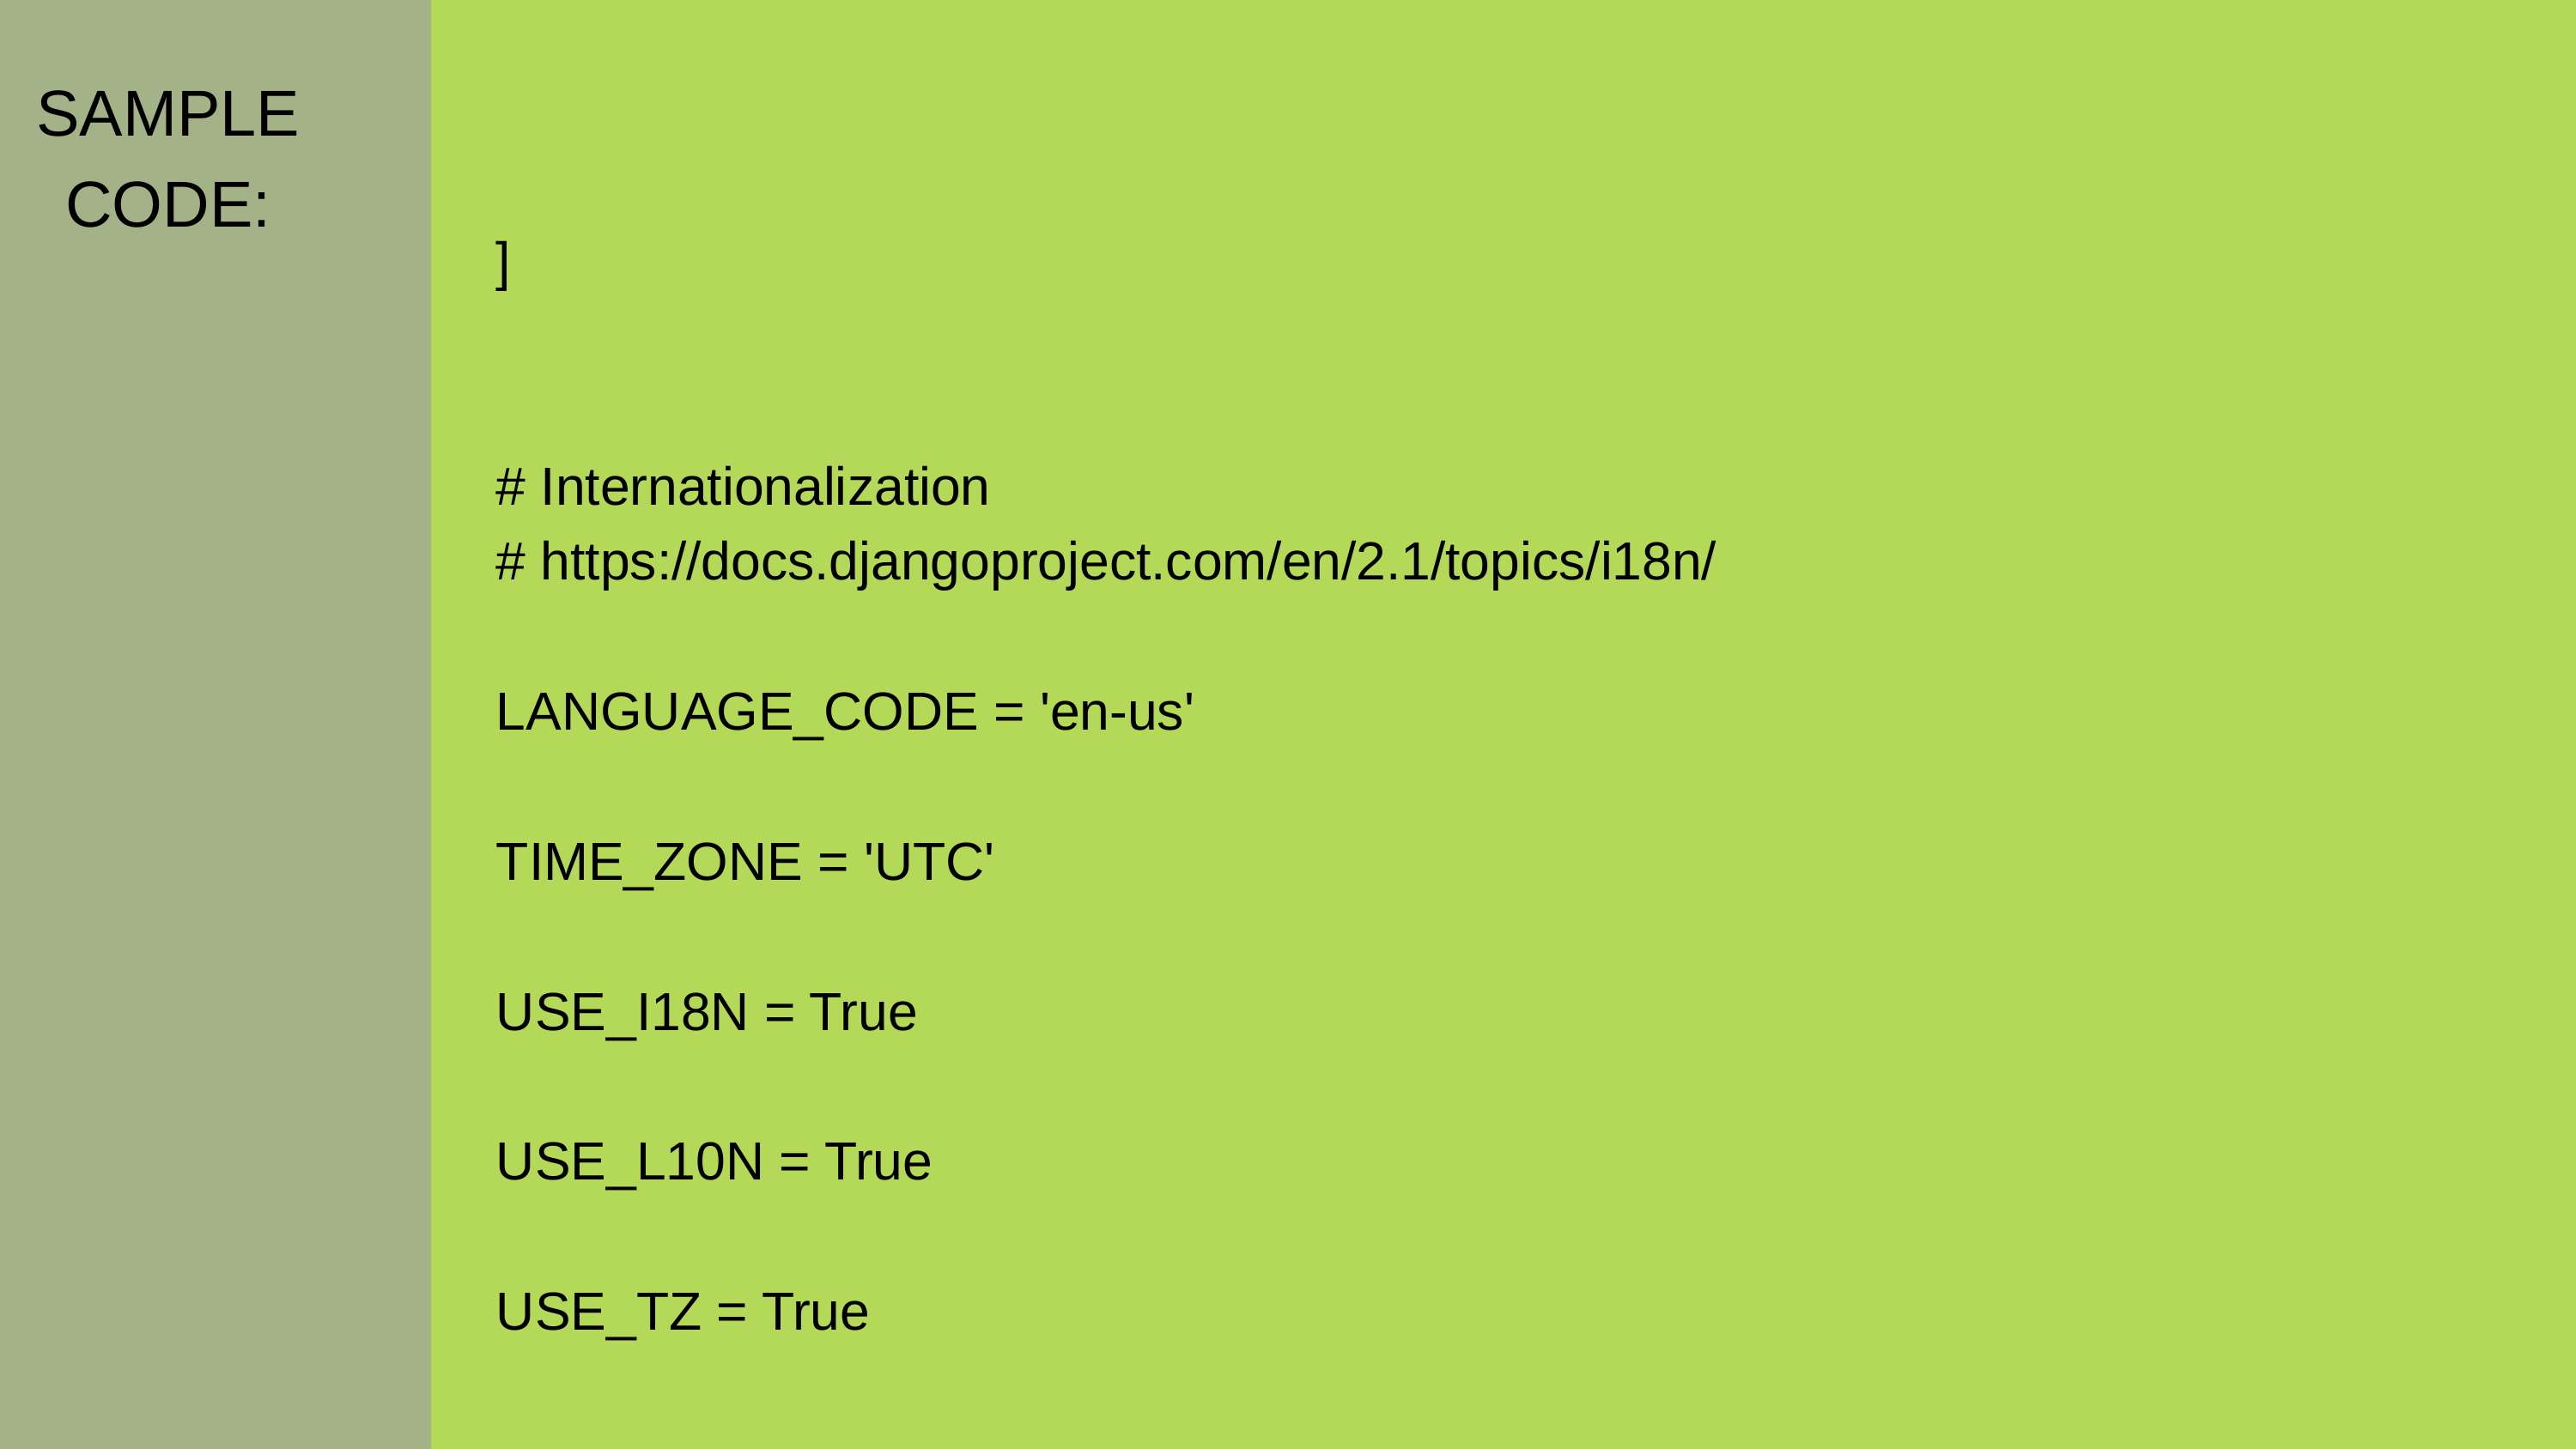

SAMPLE CODE:

]

# Internationalization
# https://docs.djangoproject.com/en/2.1/topics/i18n/

LANGUAGE_CODE = 'en-us'

TIME_ZONE = 'UTC'

USE_I18N = True

USE_L10N = True

USE_TZ = True